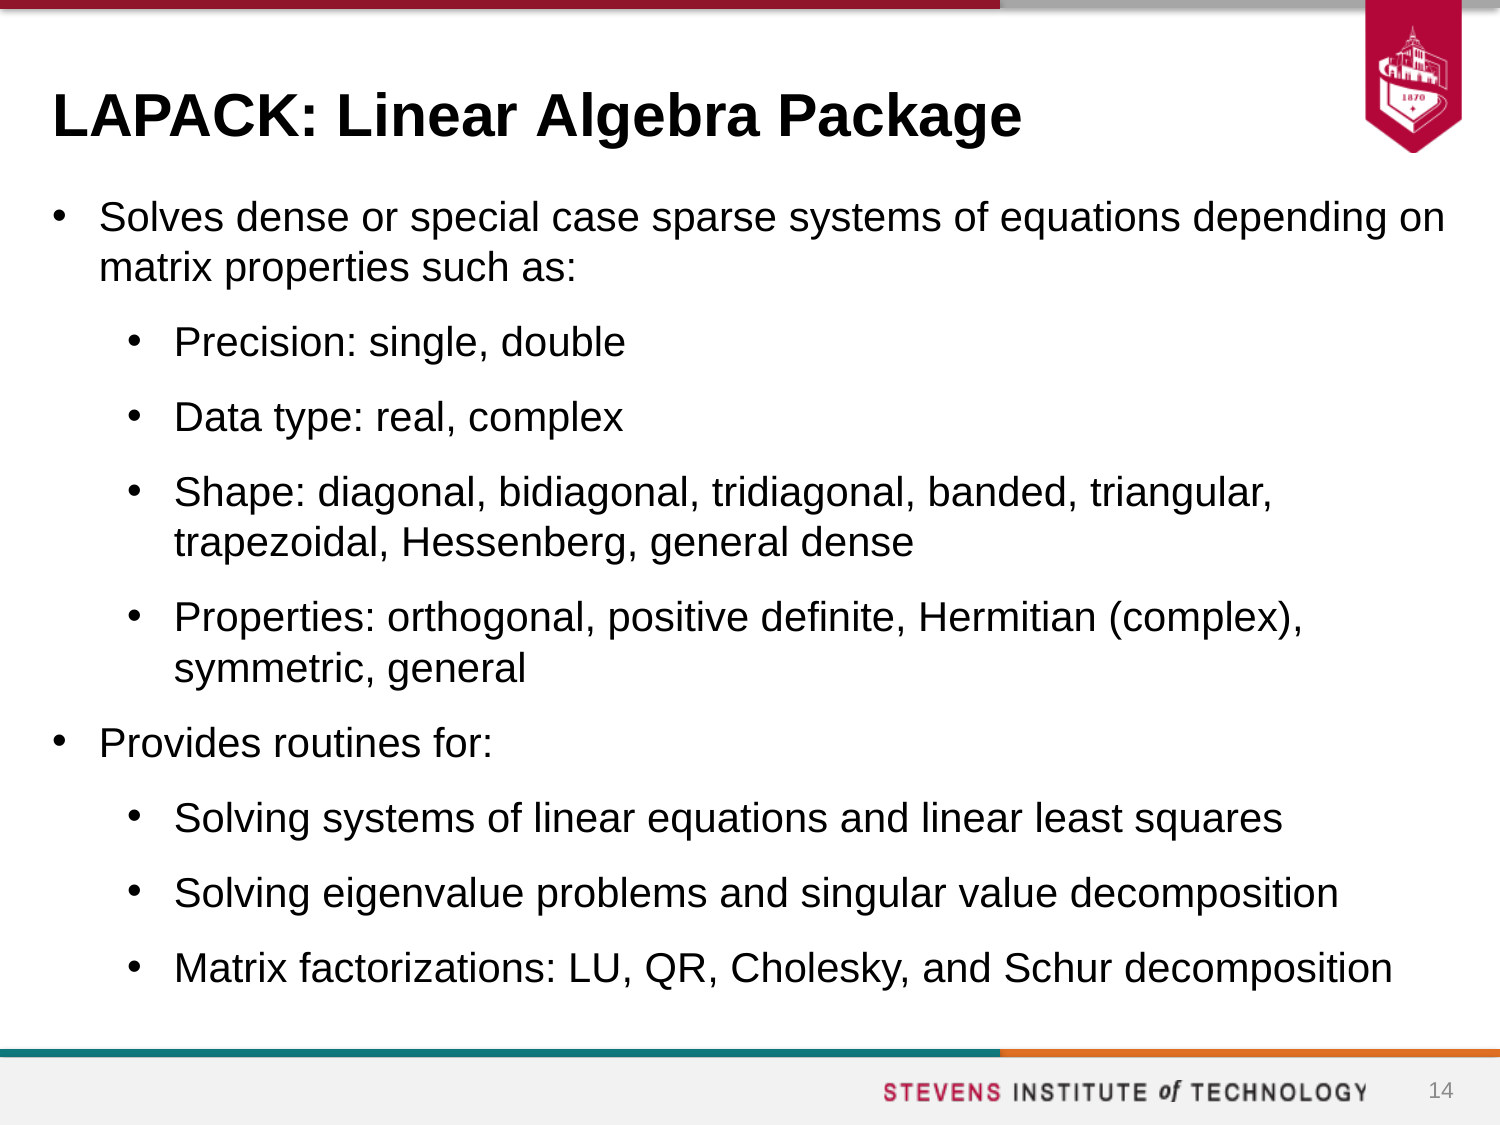

# LAPACK: Linear Algebra Package
Solves dense or special case sparse systems of equations depending on matrix properties such as:
Precision: single, double
Data type: real, complex
Shape: diagonal, bidiagonal, tridiagonal, banded, triangular, trapezoidal, Hessenberg, general dense
Properties: orthogonal, positive definite, Hermitian (complex), symmetric, general
Provides routines for:
Solving systems of linear equations and linear least squares
Solving eigenvalue problems and singular value decomposition
Matrix factorizations: LU, QR, Cholesky, and Schur decomposition
14